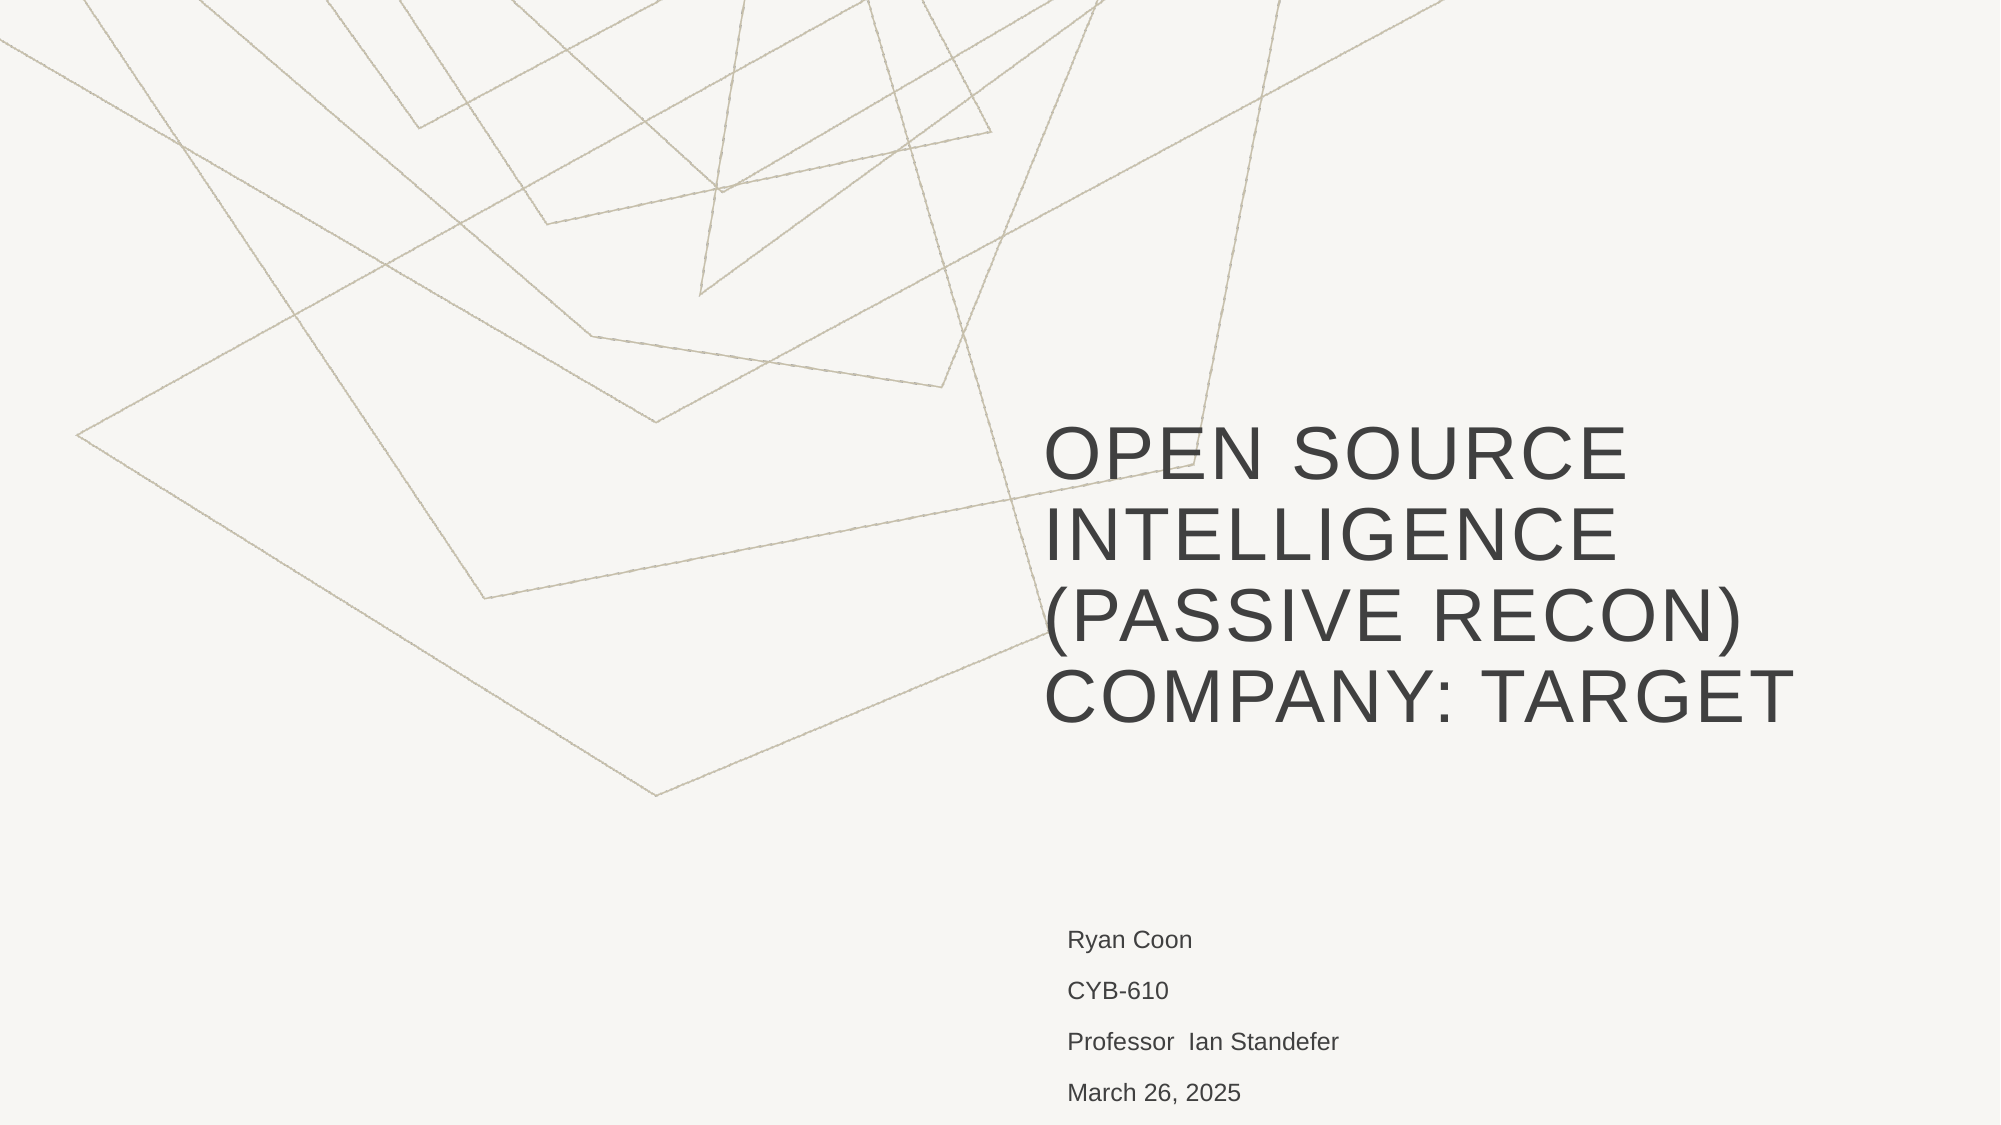

# Open Source Intelligence (passive Recon) Company: Target
Ryan Coon
CYB-610
Professor  Ian Standefer
March 26, 2025